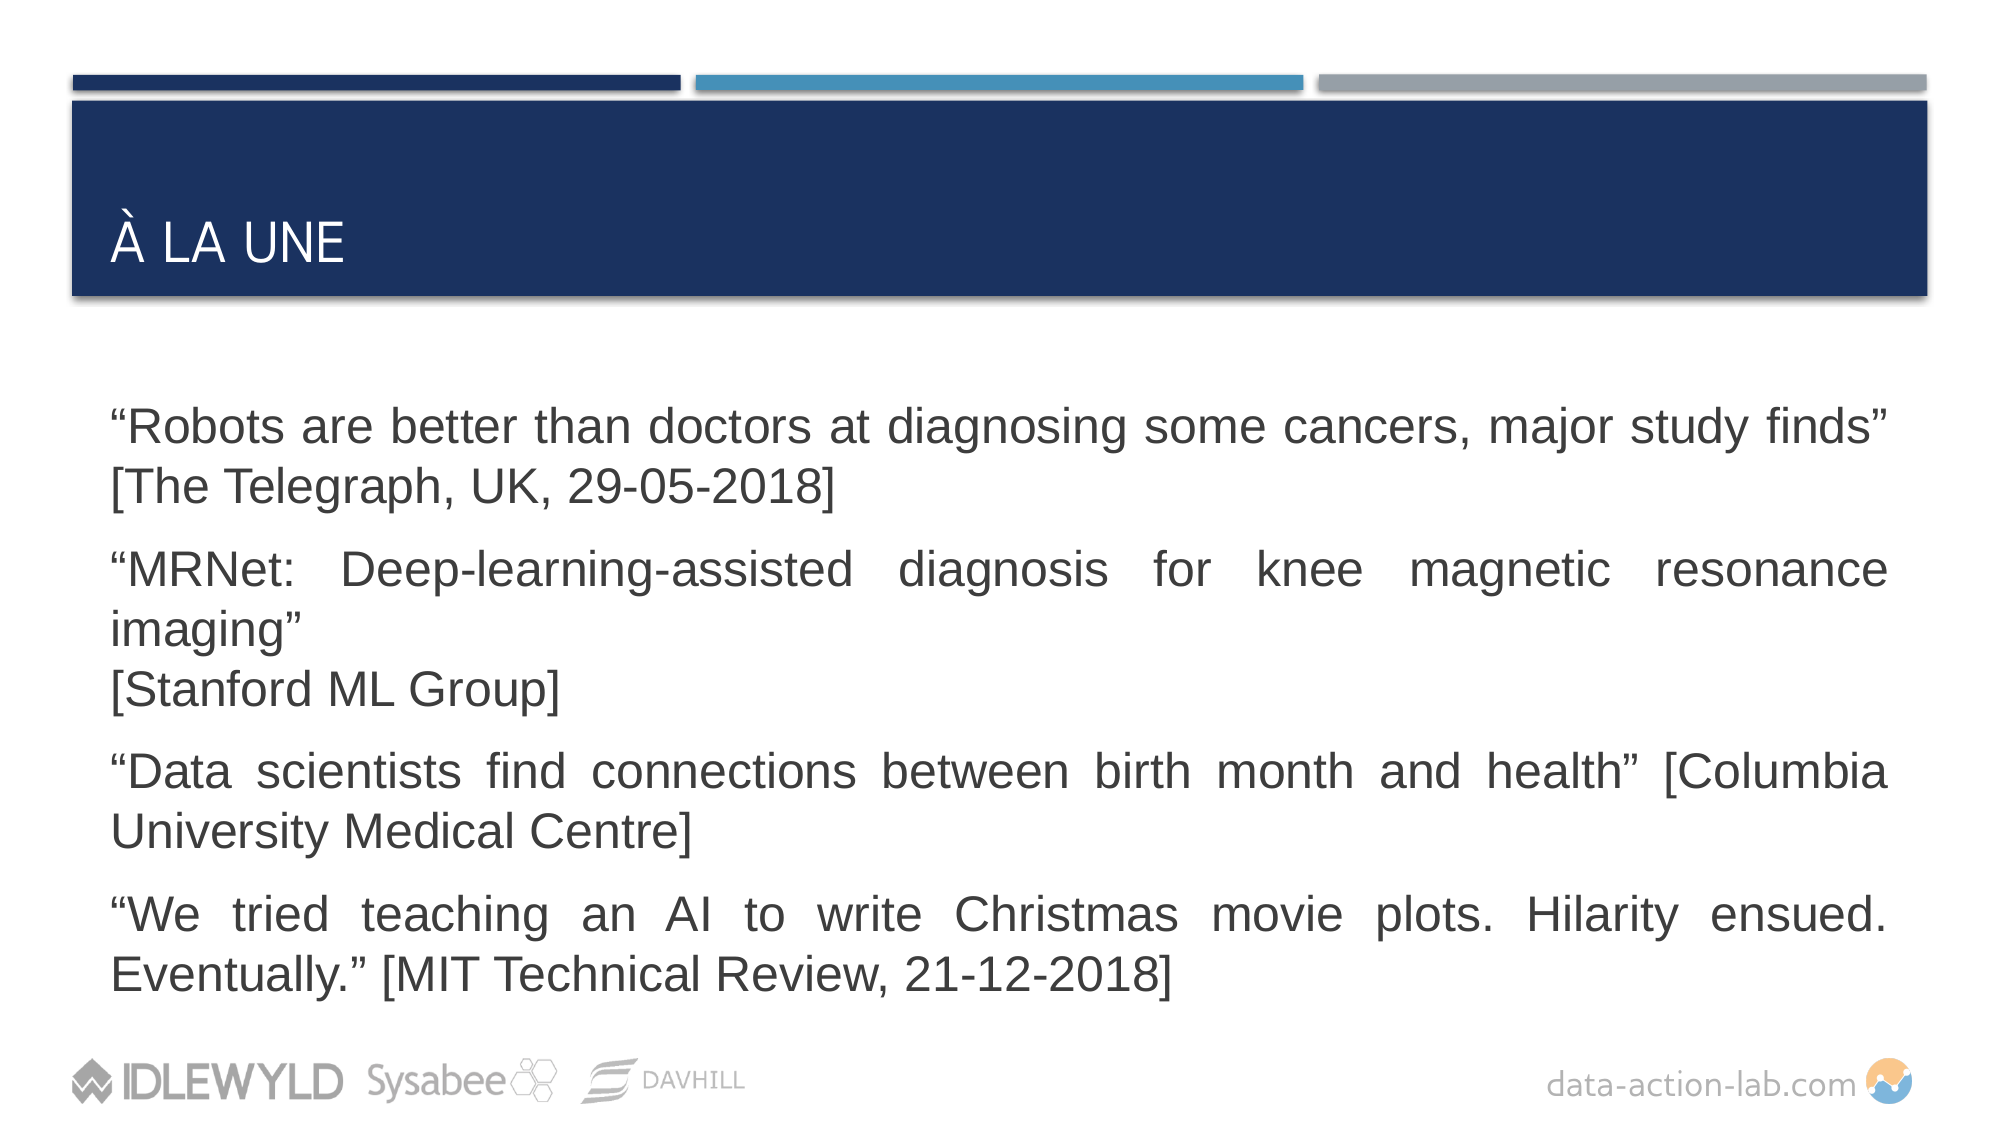

# À LA UNE
“Robots are better than doctors at diagnosing some cancers, major study finds”
[The Telegraph, UK, 29-05-2018]
“MRNet: Deep-learning-assisted diagnosis for knee magnetic resonance imaging”
[Stanford ML Group]
“Data scientists find connections between birth month and health” [Columbia University Medical Centre]
“We tried teaching an AI to write Christmas movie plots. Hilarity ensued. Eventually.” [MIT Technical Review, 21-12-2018]